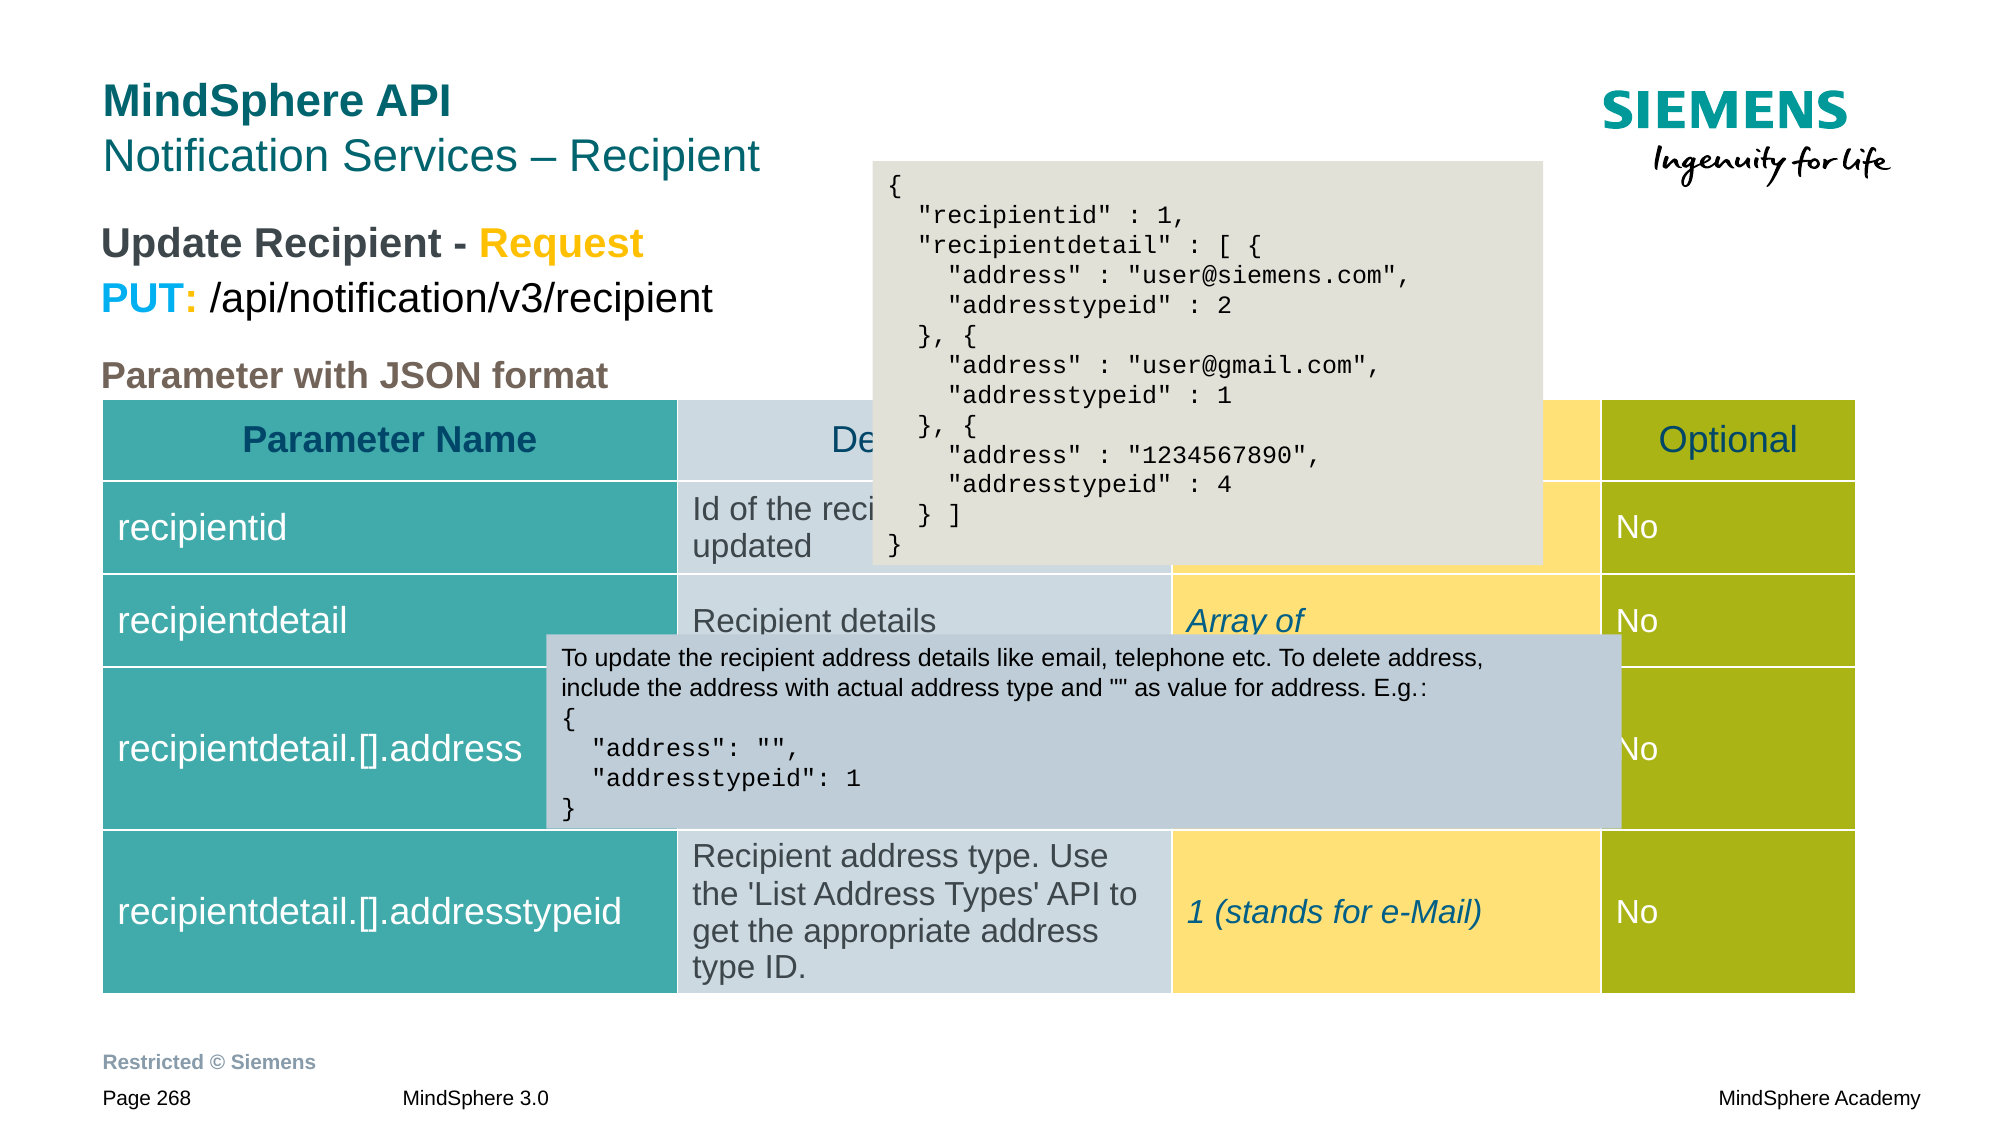

# MindSphere API Notification Services – Recipient
{
  "recipientid" : 1,
  "recipientdetail" : [ {
    "address" : "user@siemens.com",
    "addresstypeid" : 2
  }, {
    "address" : "user@gmail.com",
    "addresstypeid" : 1
  }, {
    "address" : "1234567890",
    "addresstypeid" : 4
  } ]
}
Update Recipient - Request
PUT: /api/notification/v3/recipient

Parameter with JSON format

| Parameter Name | Description | Example | Optional |
| --- | --- | --- | --- |
| recipientid | Id of the recipient to be updated | 1 | No |
| recipientdetail | Recipient details | Array of | No |
| recipientdetail.[].address | Recipient address, like e-mail, telephone number, push notification configuration details etc. | user@siemens.com | No |
| recipientdetail.[].addresstypeid | Recipient address type. Use the 'List Address Types' API to get the appropriate address type ID. | 1 (stands for e-Mail) | No |
To update the recipient address details like email, telephone etc. To delete address,
include the address with actual address type and "" as value for address. E.g.:
{
  "address": "",
  "addresstypeid": 1
}